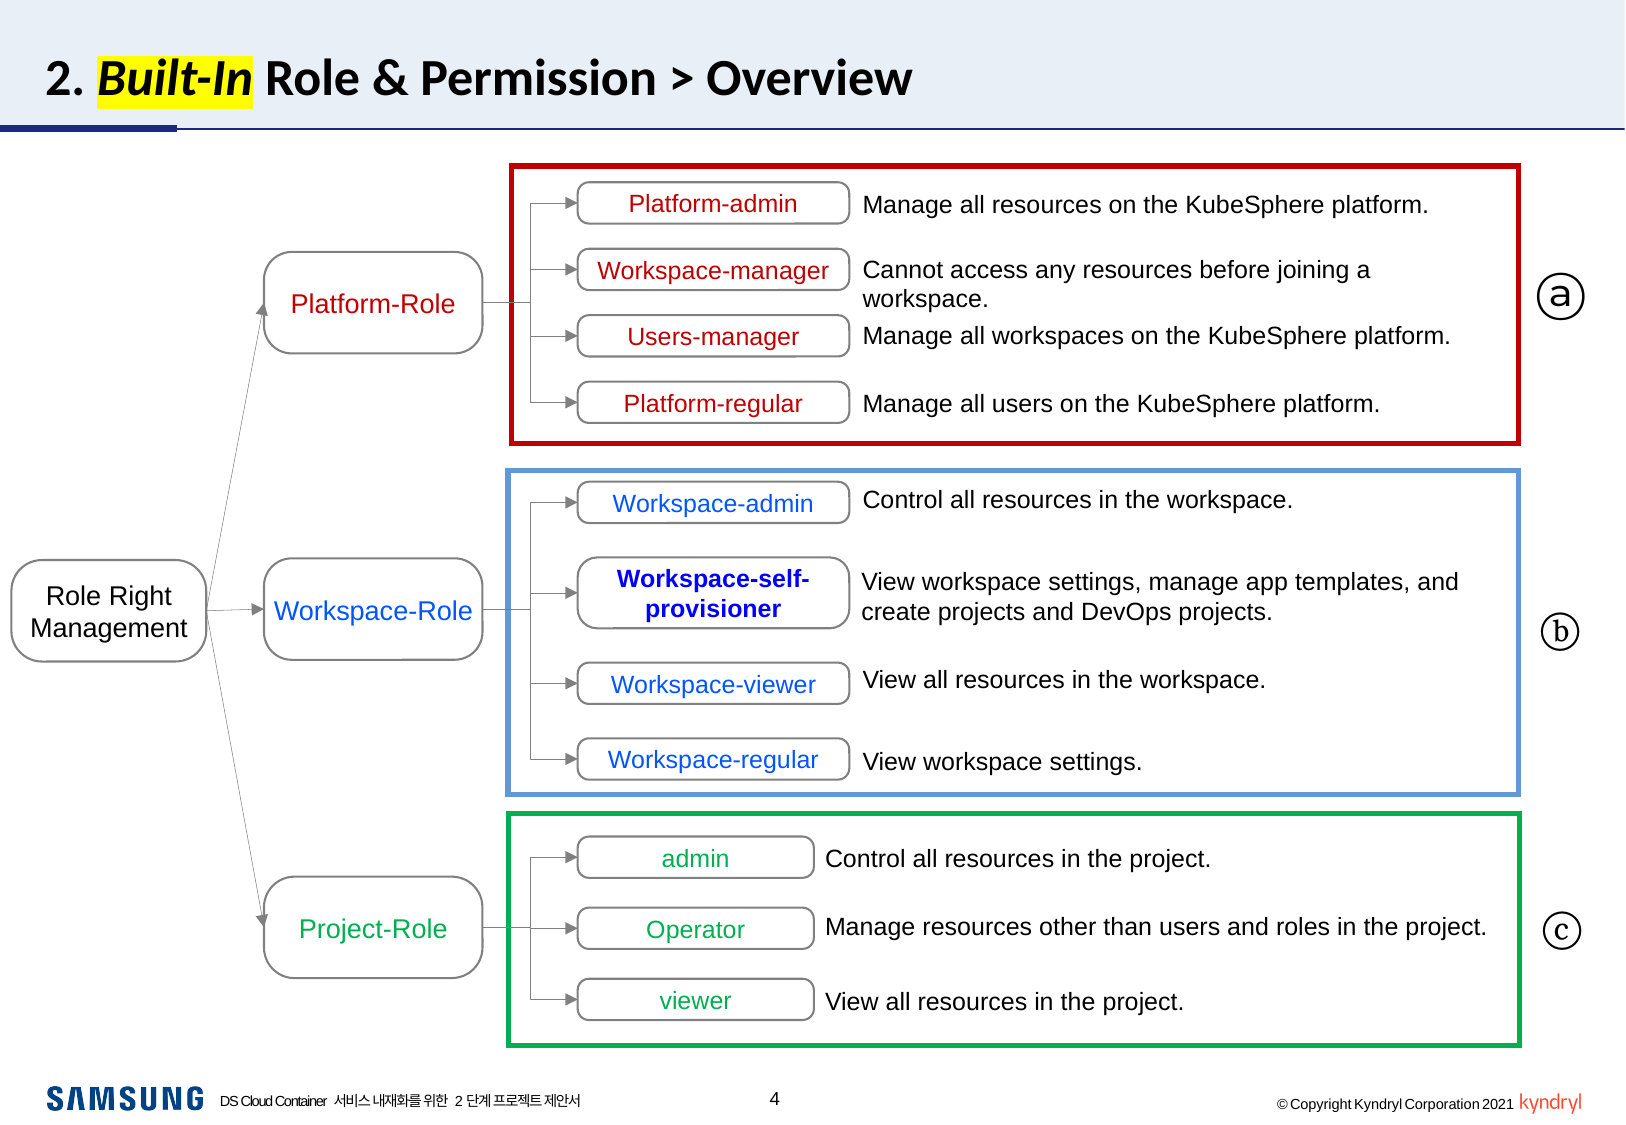

# 2. Built-In Role & Permission > Overview

Platform-admin
Manage all resources on the KubeSphere platform.
Workspace-manager
ⓐ
Platform-Role
Cannot access any resources before joining a workspace.
Users-manager
Manage all workspaces on the KubeSphere platform.
Platform-regular
Manage all users on the KubeSphere platform.

Workspace-admin
Control all resources in the workspace.
Workspace-self-provisioner
Workspace-Role
Role Right Management
View workspace settings, manage app templates, and create projects and DevOps projects.
ⓑ
Workspace-viewer
View all resources in the workspace.
Workspace-regular
View workspace settings.

admin
Control all resources in the project.
Project-Role
ⓒ
Operator
Manage resources other than users and roles in the project.
viewer
View all resources in the project.